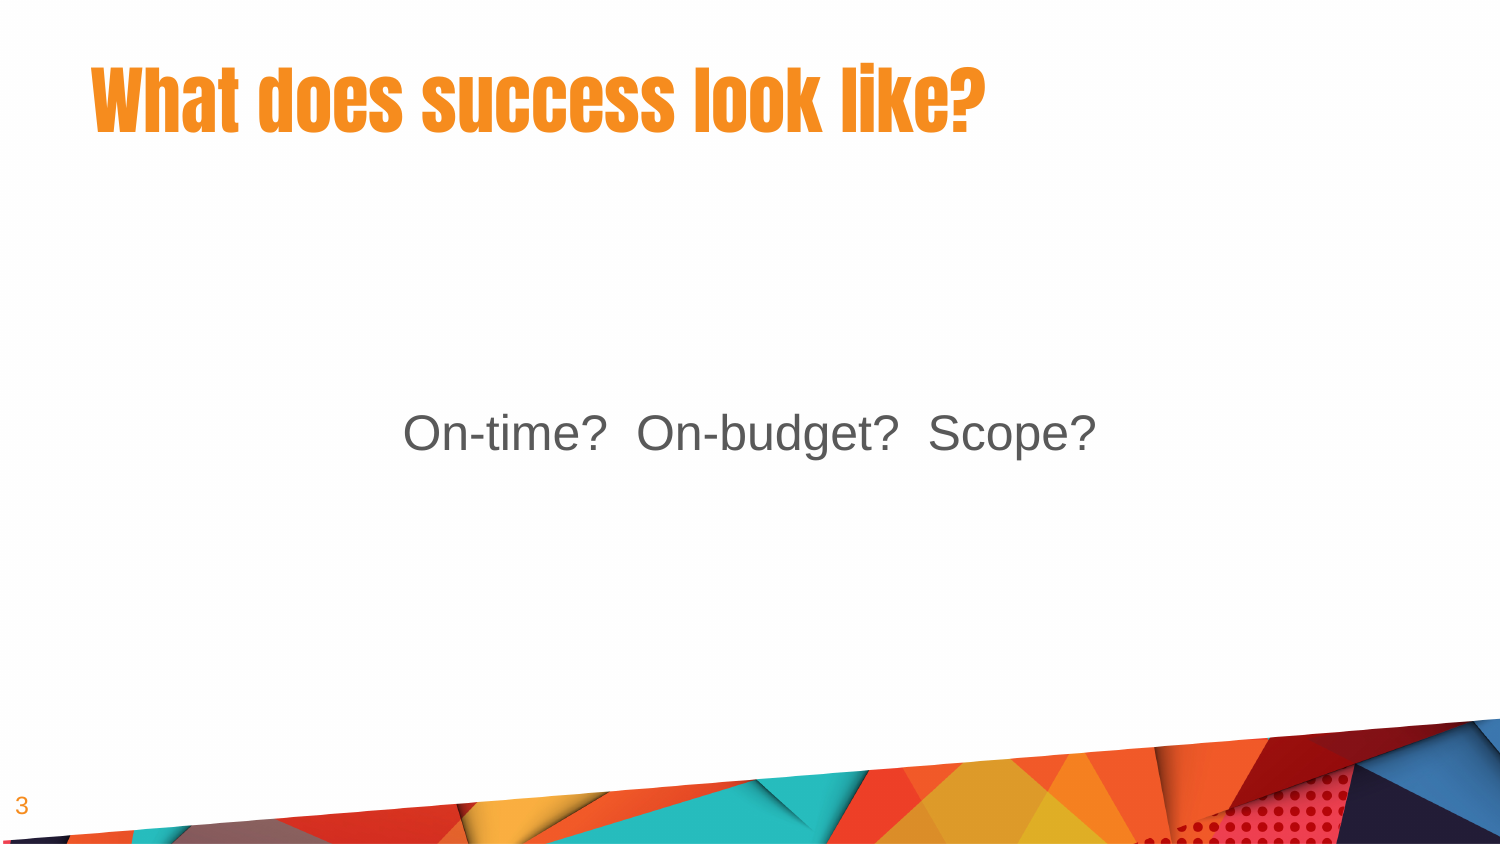

# What does success look like?
On-time?  On-budget?  Scope?

3